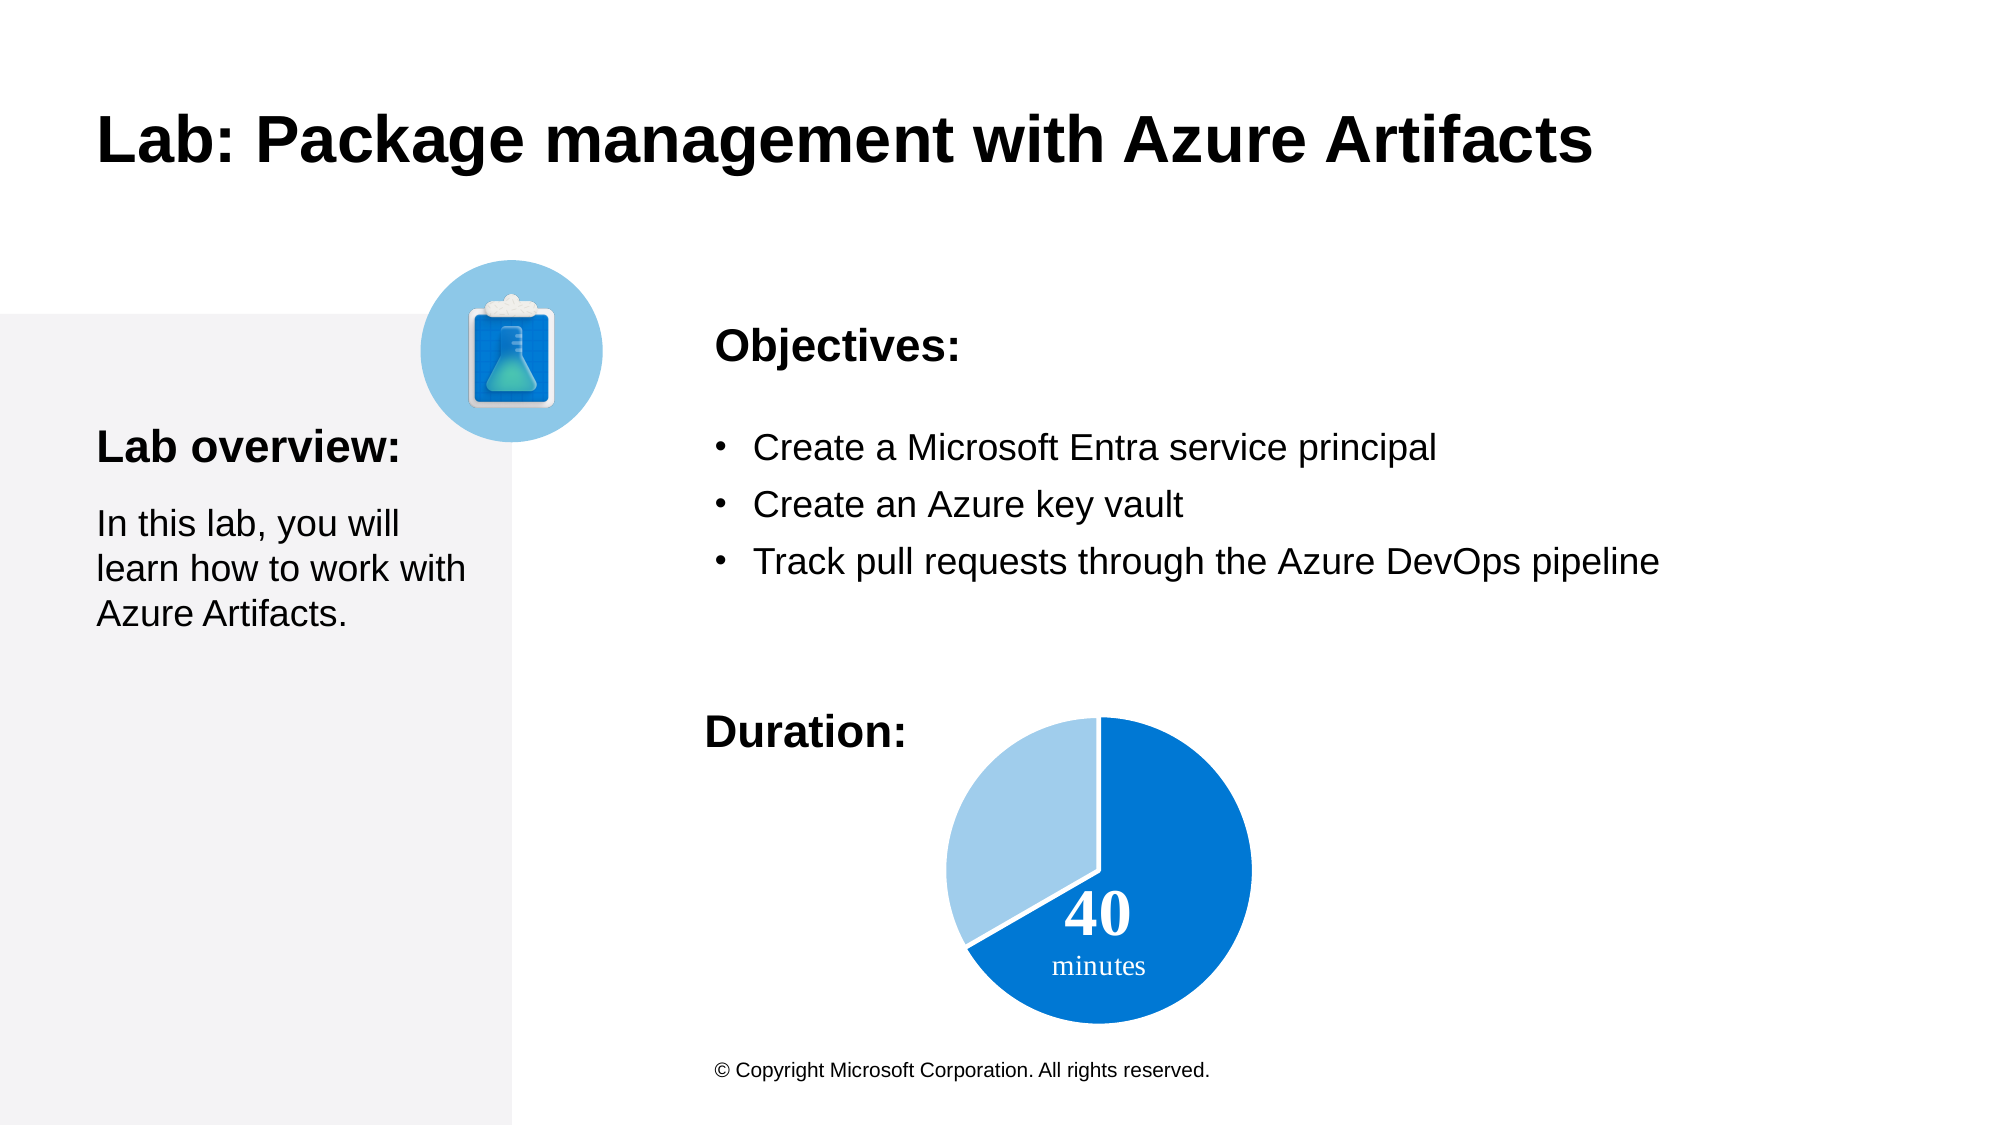

# Lab: Package management with Azure Artifacts
Objectives:
Lab overview:
Create a Microsoft Entra service principal
Create an Azure key vault
Track pull requests through the Azure DevOps pipeline
In this lab, you will learn how to work with Azure Artifacts.
Duration:

### Chart

| Category | Time |
|---|---|
| Challenge | 40.0 |
| Hour | 20.0 |